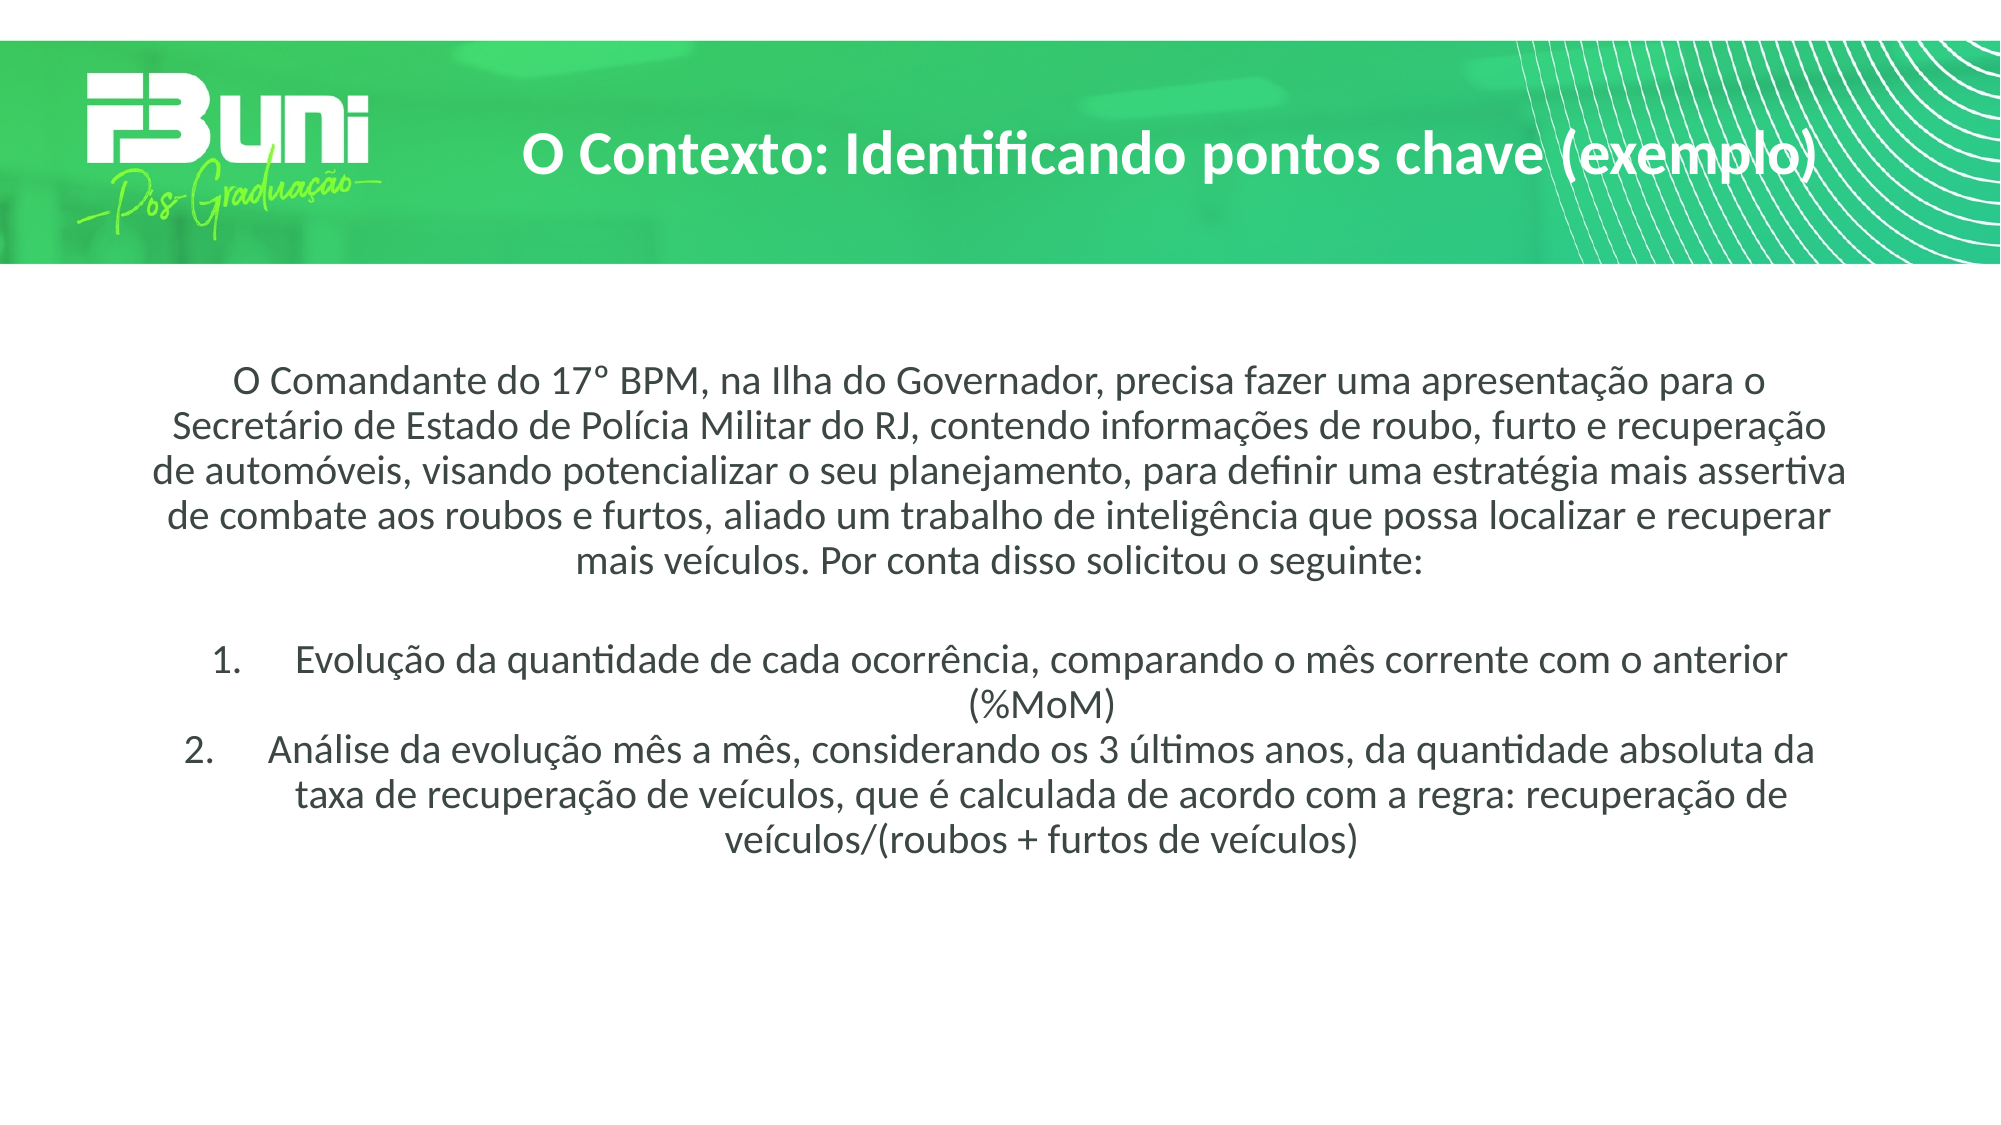

# O Contexto: Identificando pontos chave (exemplo)

O Comandante do 17º BPM, na Ilha do Governador, precisa fazer uma apresentação para o Secretário de Estado de Polícia Militar do RJ, contendo informações de roubo, furto e recuperação de automóveis, visando potencializar o seu planejamento, para definir uma estratégia mais assertiva de combate aos roubos e furtos, aliado um trabalho de inteligência que possa localizar e recuperar mais veículos. Por conta disso solicitou o seguinte:

Evolução da quantidade de cada ocorrência, comparando o mês corrente com o anterior (%MoM)
Análise da evolução mês a mês, considerando os 3 últimos anos, da quantidade absoluta da taxa de recuperação de veículos, que é calculada de acordo com a regra: recuperação de veículos/(roubos + furtos de veículos)